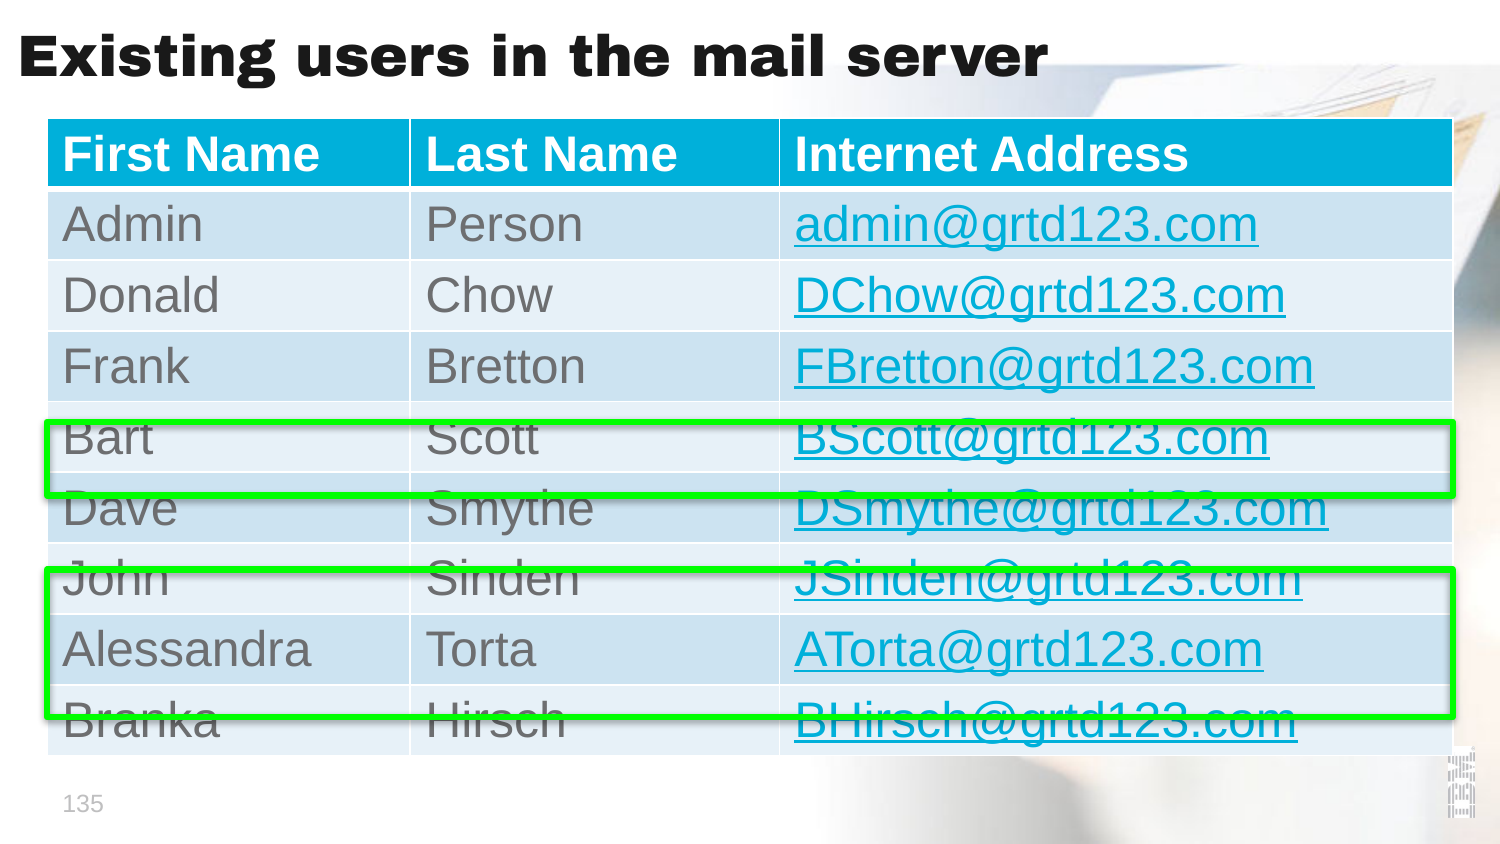

# Existing users in the mail server
| First Name | Last Name | Internet Address |
| --- | --- | --- |
| Admin | Person | admin@grtd123.com |
| Donald | Chow | DChow@grtd123.com |
| Frank | Bretton | FBretton@grtd123.com |
| Bart | Scott | BScott@grtd123.com |
| Dave | Smythe | DSmythe@grtd123.com |
| John | Sinden | JSinden@grtd123.com |
| Alessandra | Torta | ATorta@grtd123.com |
| Branka | Hirsch | BHirsch@grtd123.com |

135